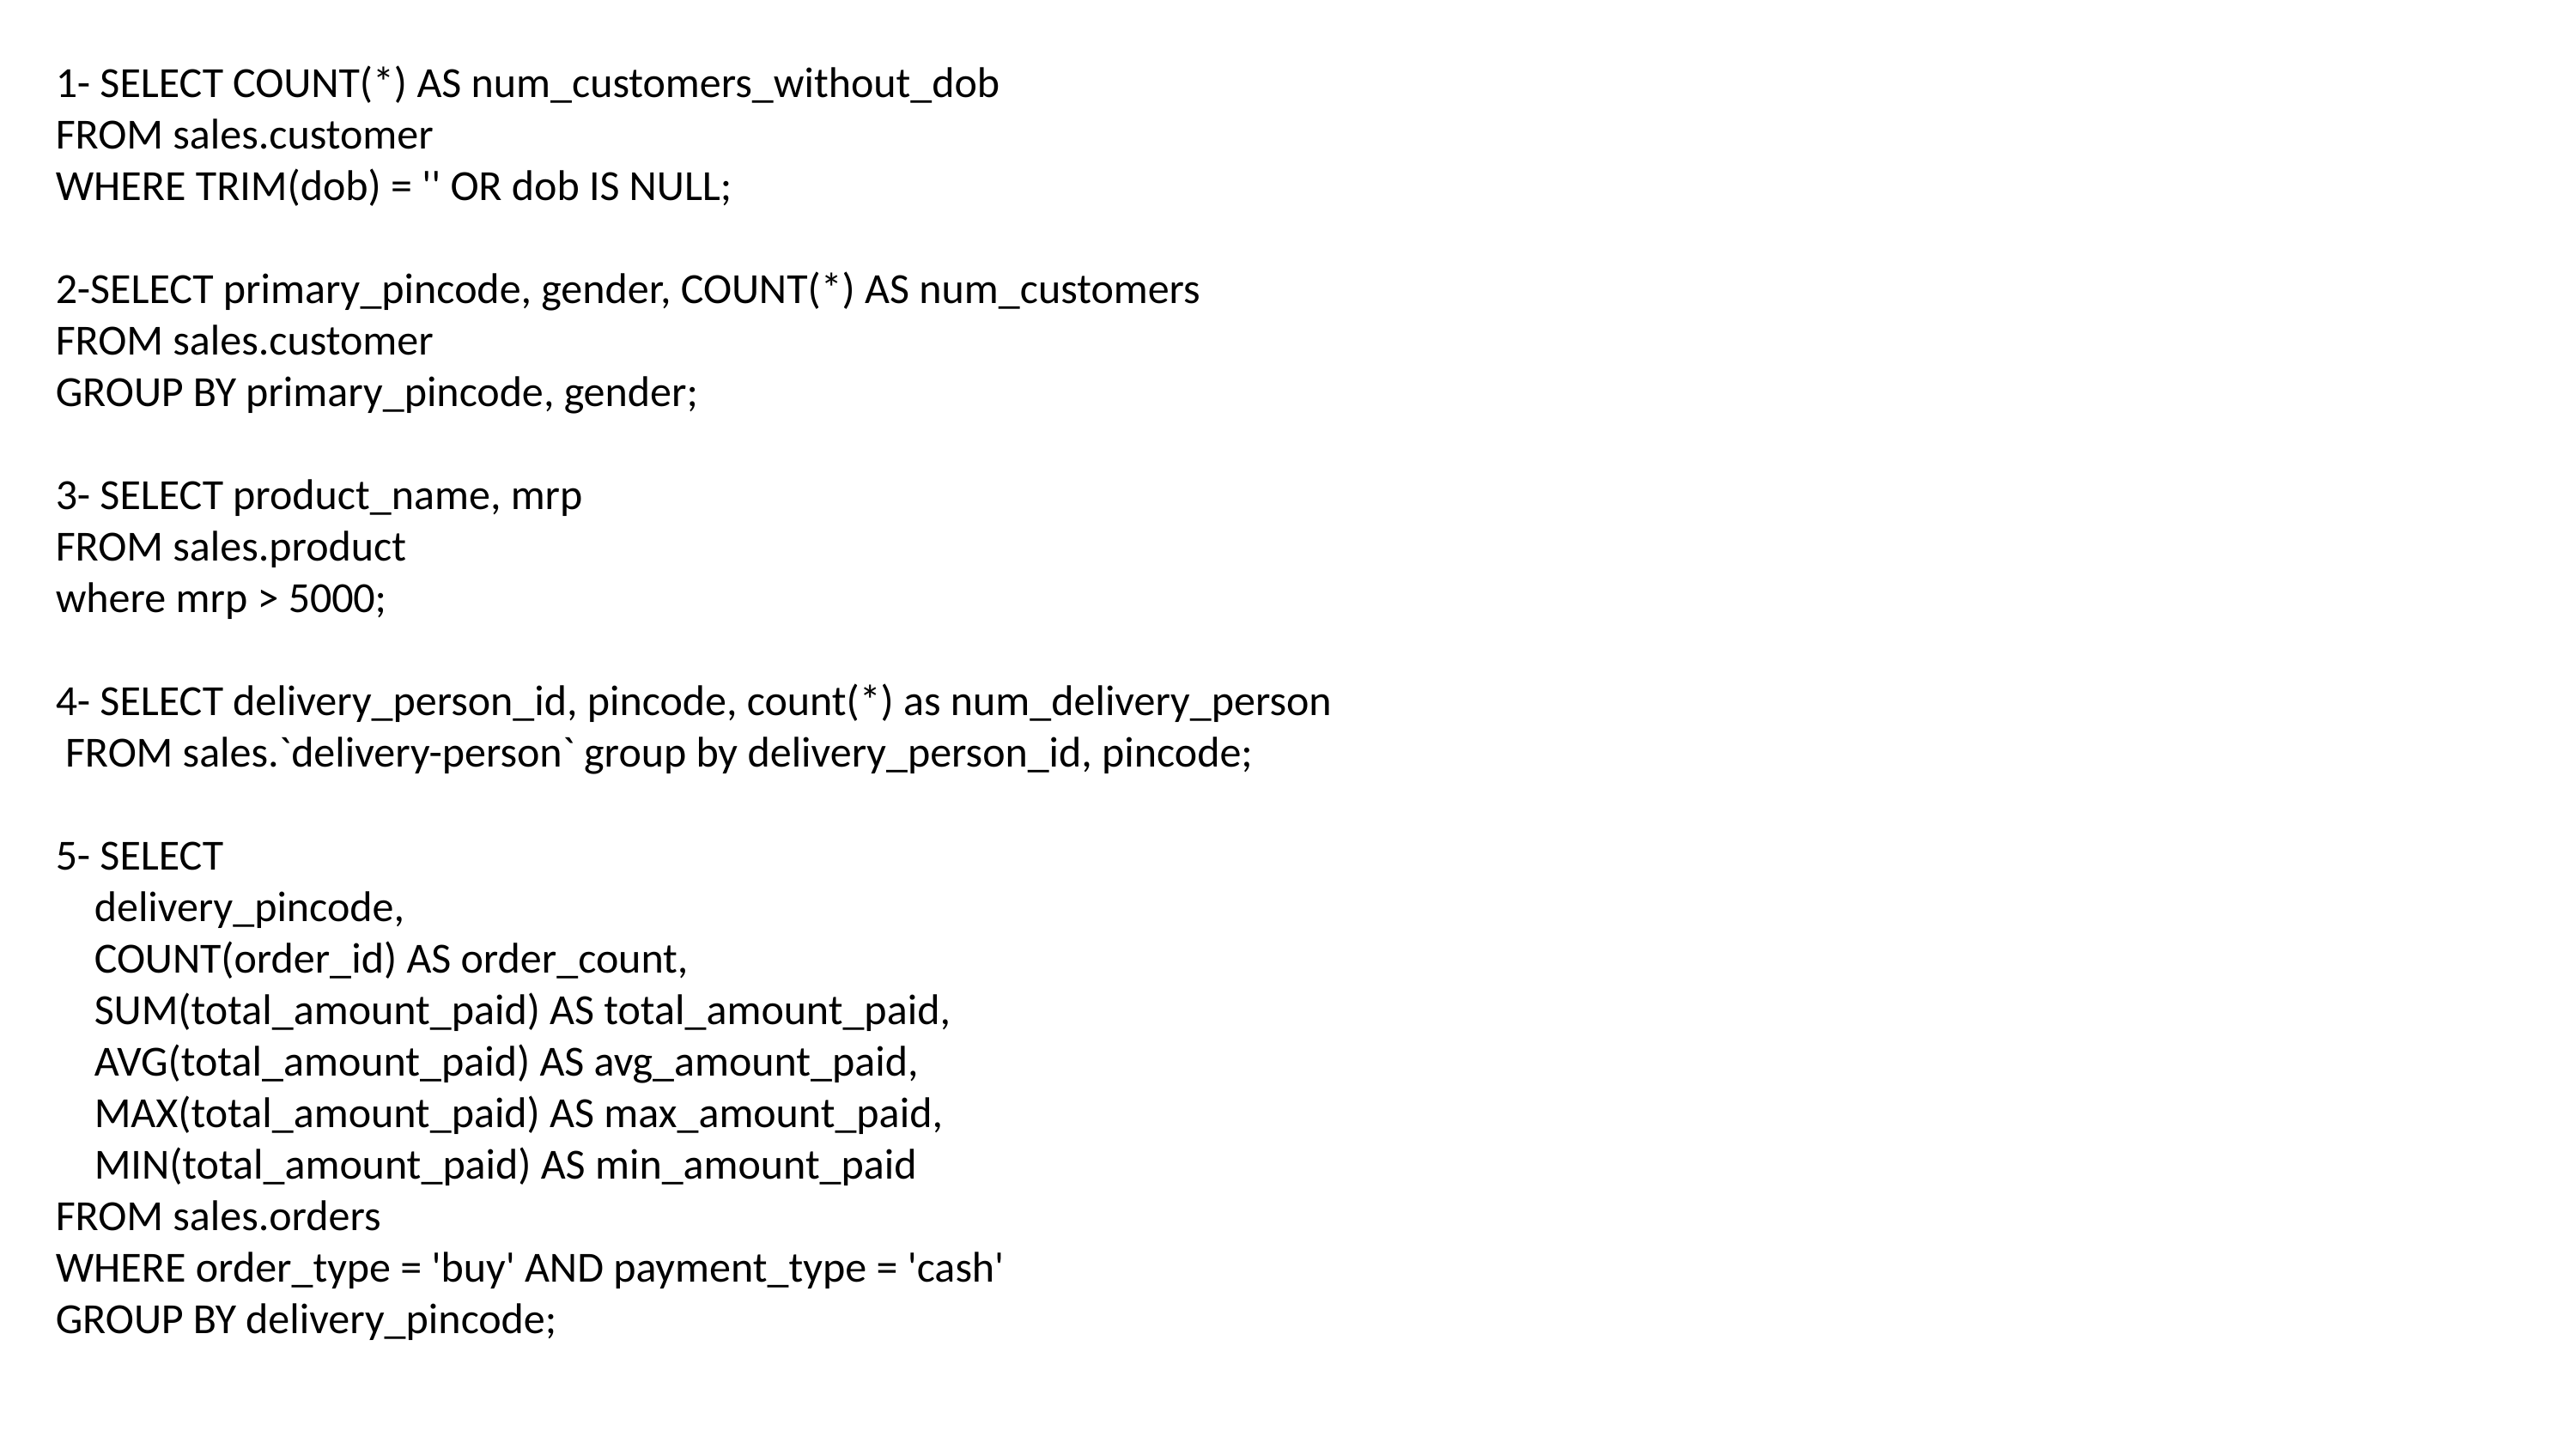

1- SELECT COUNT(*) AS num_customers_without_dob
FROM sales.customer
WHERE TRIM(dob) = '' OR dob IS NULL;

2-SELECT primary_pincode, gender, COUNT(*) AS num_customers
FROM sales.customer
GROUP BY primary_pincode, gender;

3- SELECT product_name, mrp
FROM sales.product
where mrp > 5000;

4- SELECT delivery_person_id, pincode, count(*) as num_delivery_person
 FROM sales.`delivery-person` group by delivery_person_id, pincode;

5- SELECT
    delivery_pincode,
    COUNT(order_id) AS order_count,
    SUM(total_amount_paid) AS total_amount_paid,
    AVG(total_amount_paid) AS avg_amount_paid,
    MAX(total_amount_paid) AS max_amount_paid,
    MIN(total_amount_paid) AS min_amount_paid
FROM sales.orders
WHERE order_type = 'buy' AND payment_type = 'cash'
GROUP BY delivery_pincode;